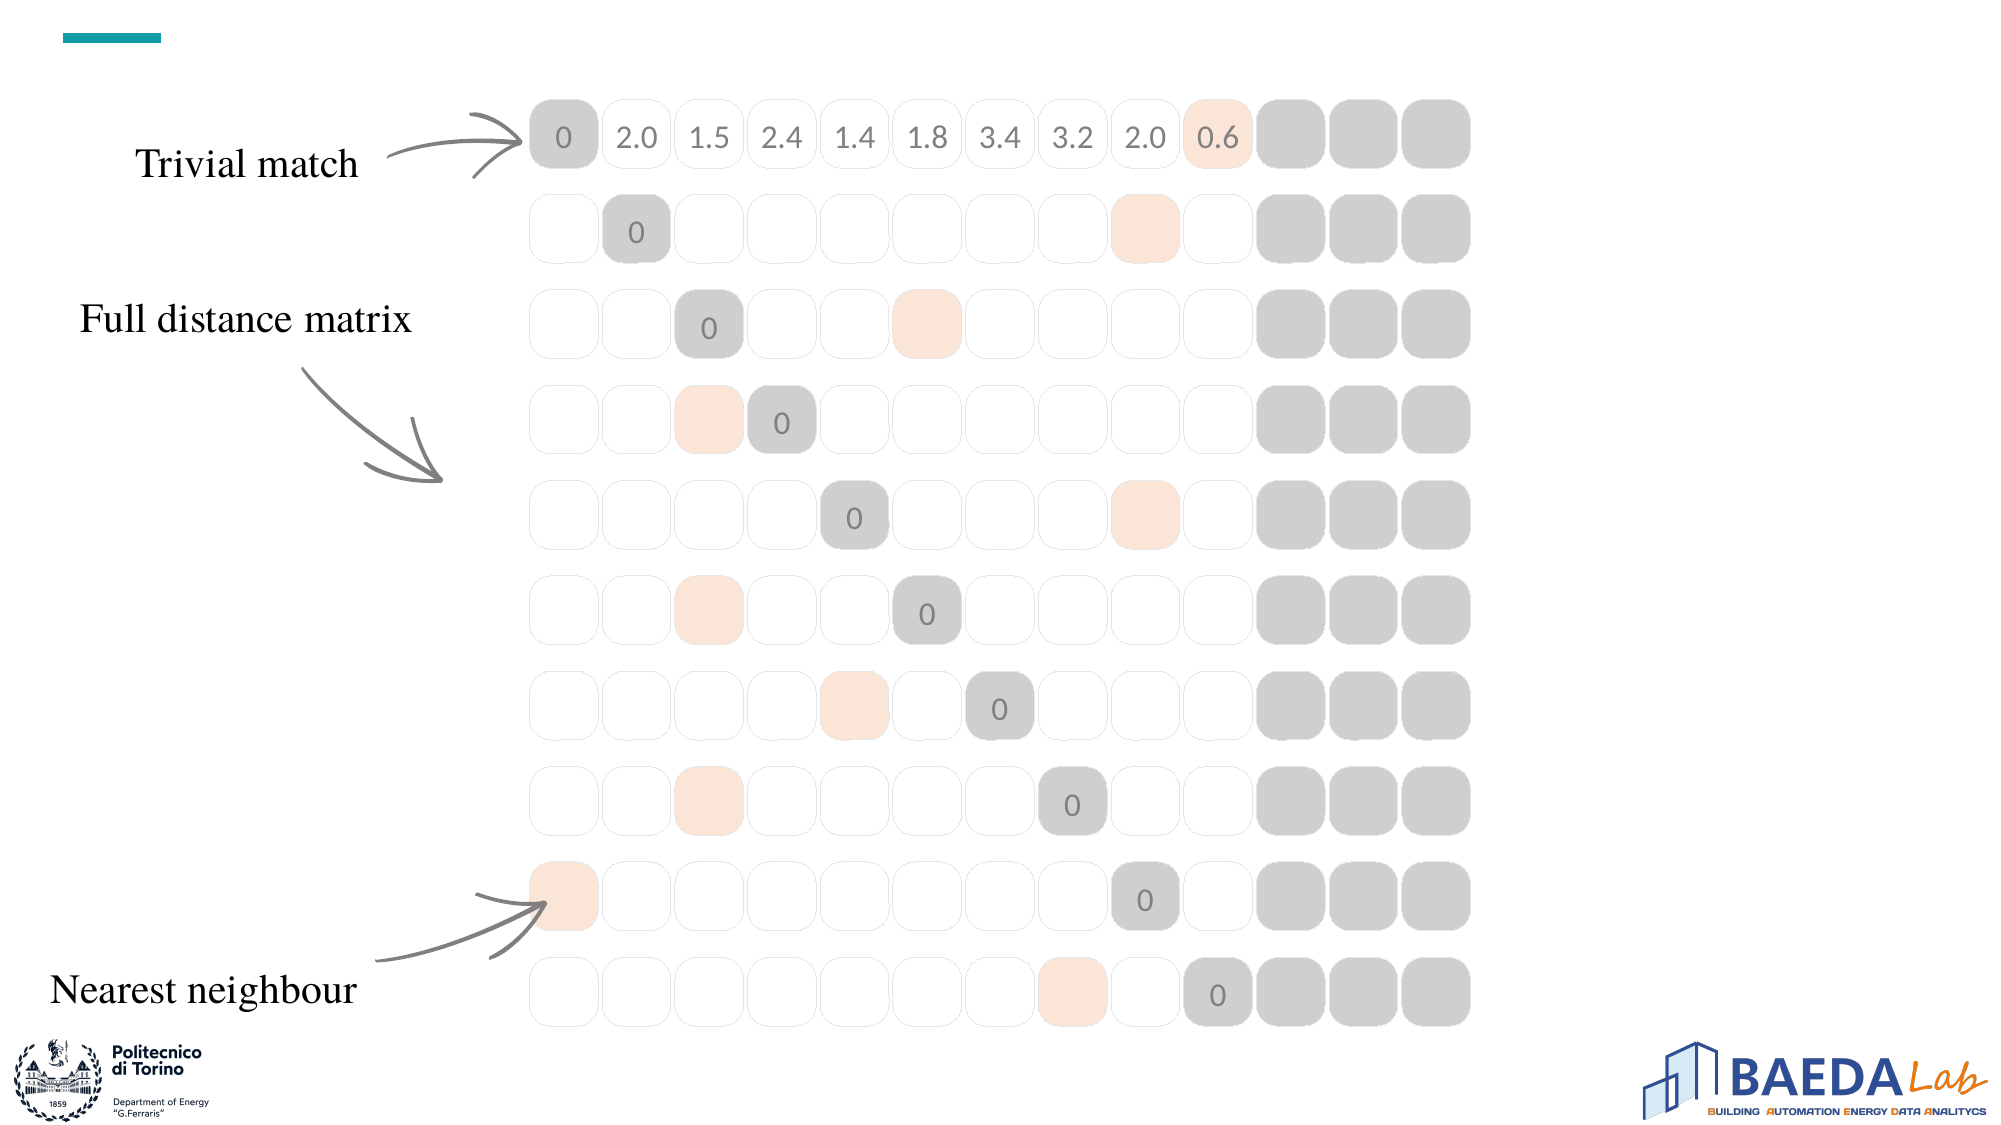

0

2.0

1.5

2.4

1.4

1.8

3.4

3.2

2.0

0.6

Trivial match

0

Full distance matrix

0

0

0

0

0

0

0

Nearest neighbour

0